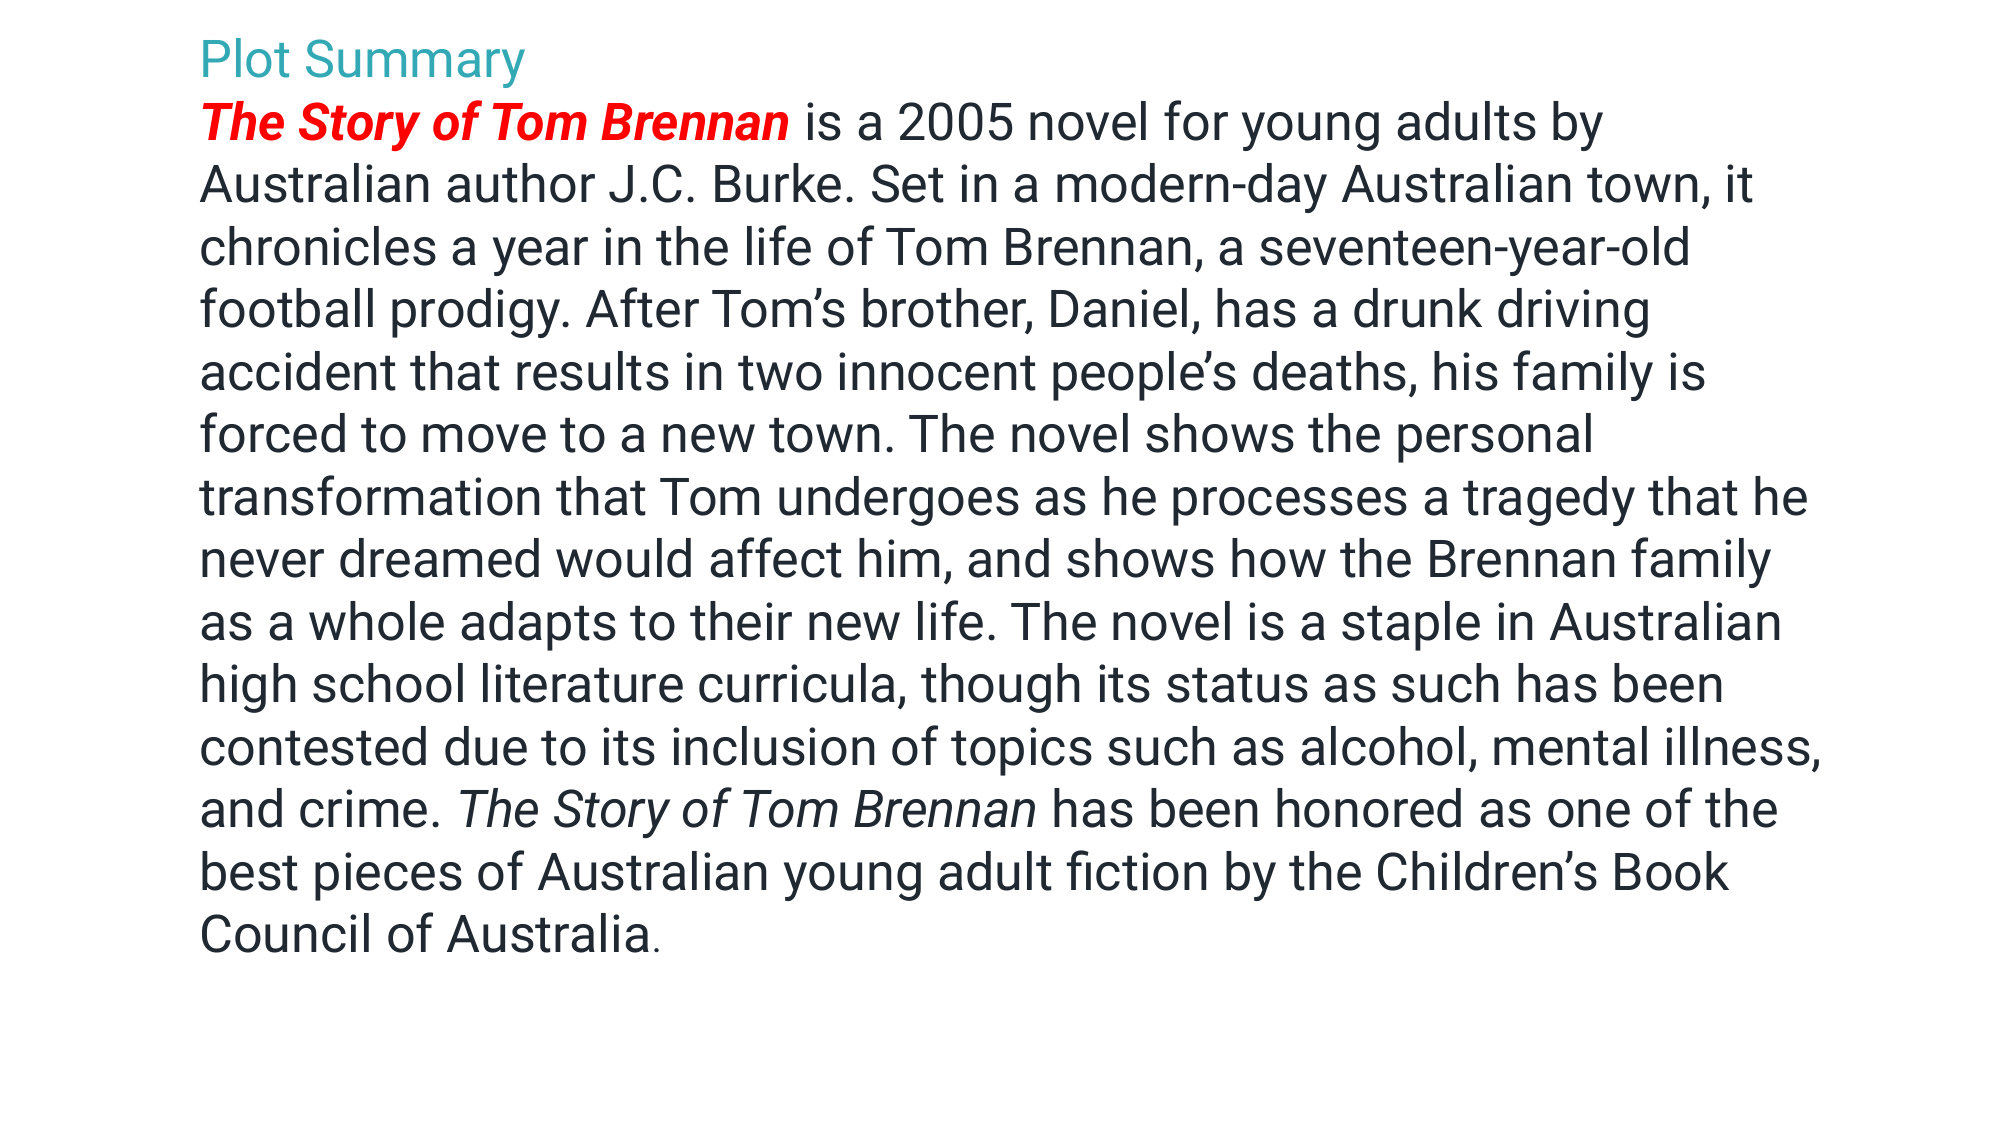

Plot Summary
The Story of Tom Brennan is a 2005 novel for young adults by Australian author J.C. Burke. Set in a modern-day Australian town, it chronicles a year in the life of Tom Brennan, a seventeen-year-old football prodigy. After Tom’s brother, Daniel, has a drunk driving accident that results in two innocent people’s deaths, his family is forced to move to a new town. The novel shows the personal transformation that Tom undergoes as he processes a tragedy that he never dreamed would affect him, and shows how the Brennan family as a whole adapts to their new life. The novel is a staple in Australian high school literature curricula, though its status as such has been contested due to its inclusion of topics such as alcohol, mental illness, and crime. The Story of Tom Brennan has been honored as one of the best pieces of Australian young adult fiction by the Children’s Book Council of Australia.